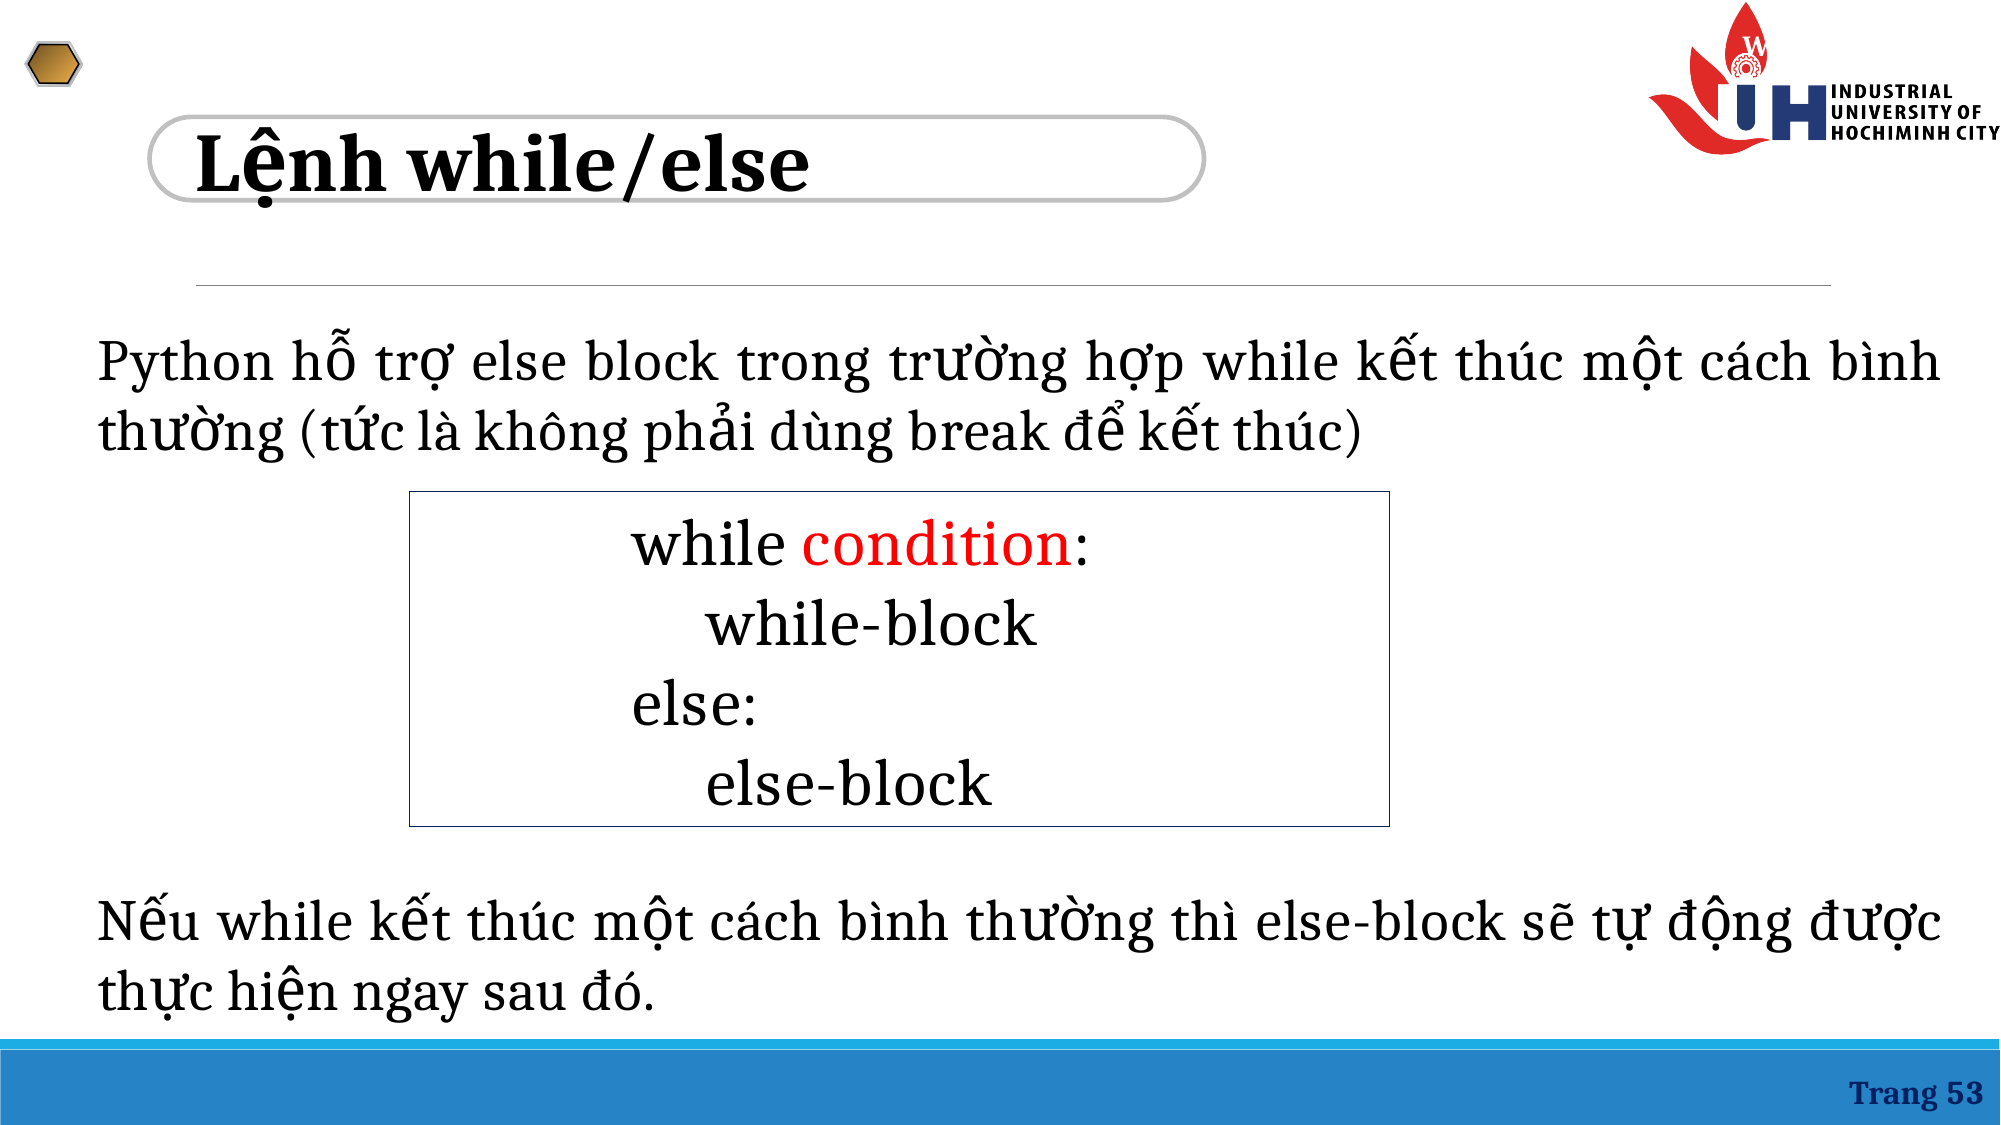

Lệnh while/else
Python hỗ trợ else block trong trường hợp while kết thúc một cách bình thường (tức là không phải dùng break để kết thúc)

Nếu while kết thúc một cách bình thường thì else-block sẽ tự động được thực hiện ngay sau đó.
while condition:
     while-block
else:
     else-block
Trang 53